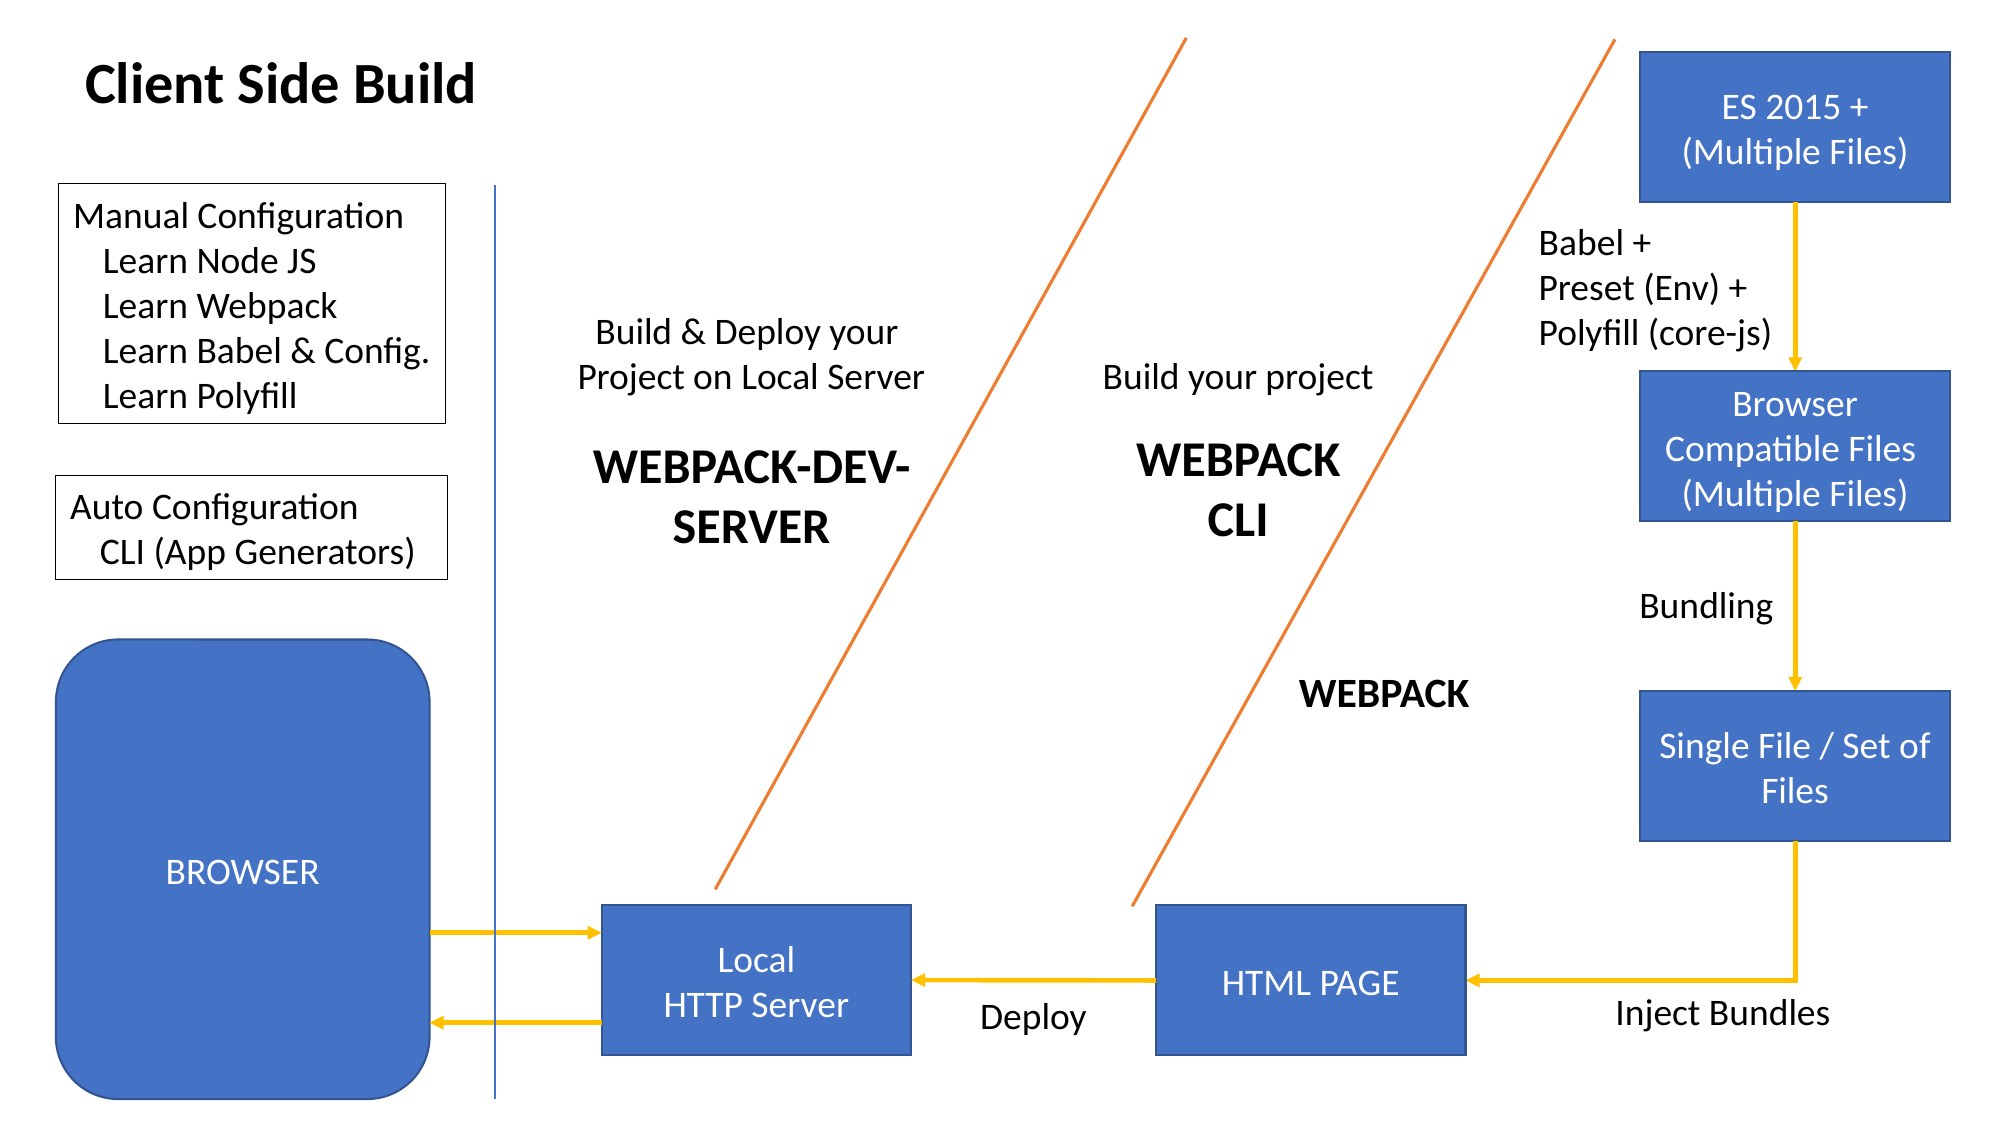

Client Side Build
ES 2015 +
(Multiple Files)
Manual Configuration
	Learn Node JS
	Learn Webpack
	Learn Babel & Config.
	Learn Polyfill
Babel +
Preset (Env) +
Polyfill (core-js)
Build & Deploy your
Project on Local Server
Build your project
Browser Compatible Files
(Multiple Files)
WEBPACK
CLI
WEBPACK-DEV-
SERVER
Auto Configuration
	CLI (App Generators)
Bundling
BROWSER
WEBPACK
Single File / Set of Files
Local
HTTP Server
HTML PAGE
Inject Bundles
Deploy